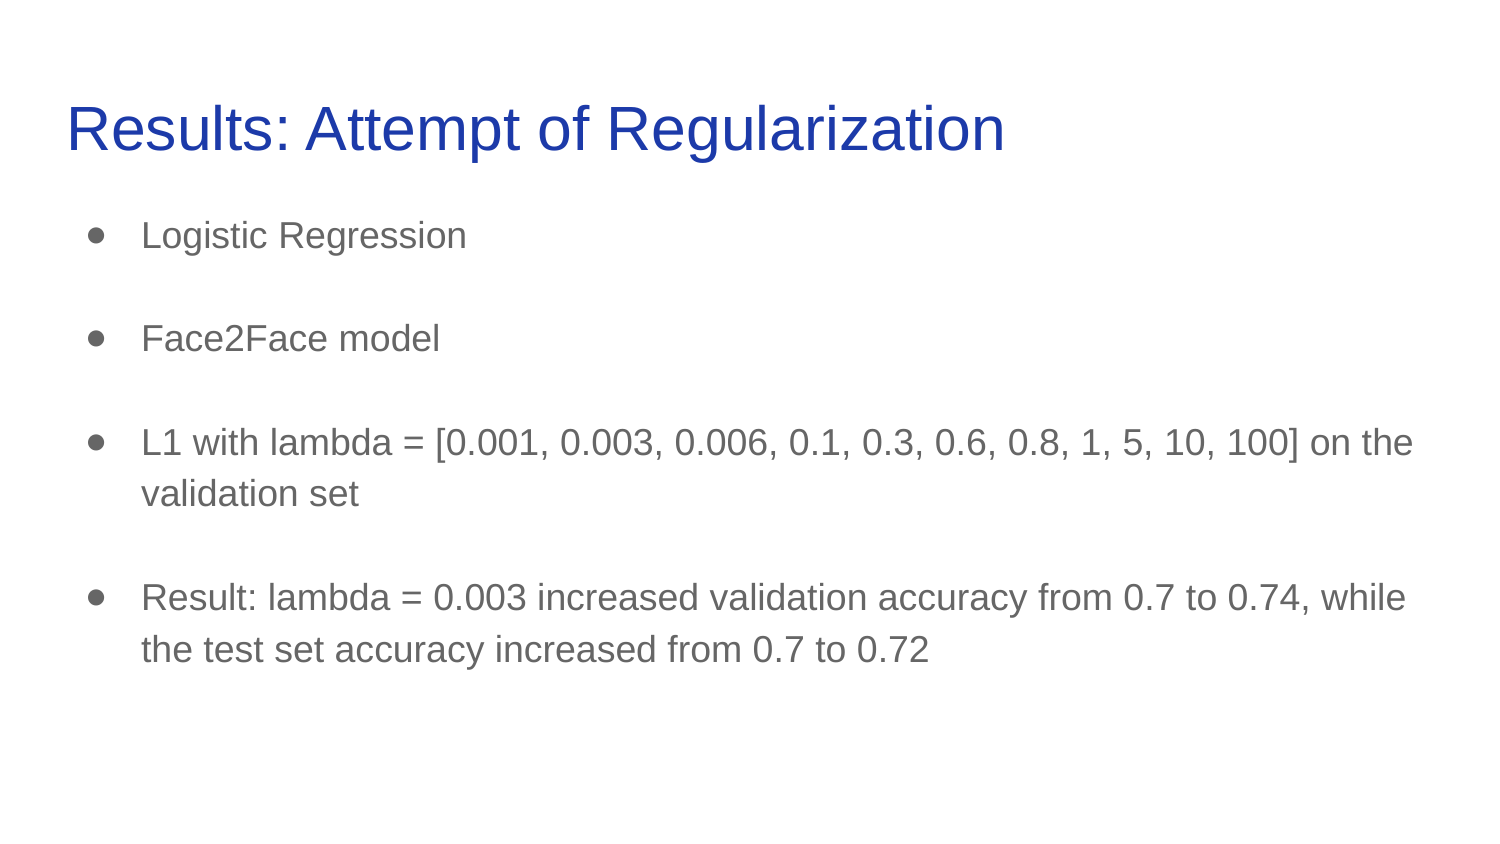

# Results: Attempt of Regularization
Logistic Regression

Face2Face model

L1 with lambda = [0.001, 0.003, 0.006, 0.1, 0.3, 0.6, 0.8, 1, 5, 10, 100] on the validation set

Result: lambda = 0.003 increased validation accuracy from 0.7 to 0.74, while the test set accuracy increased from 0.7 to 0.72